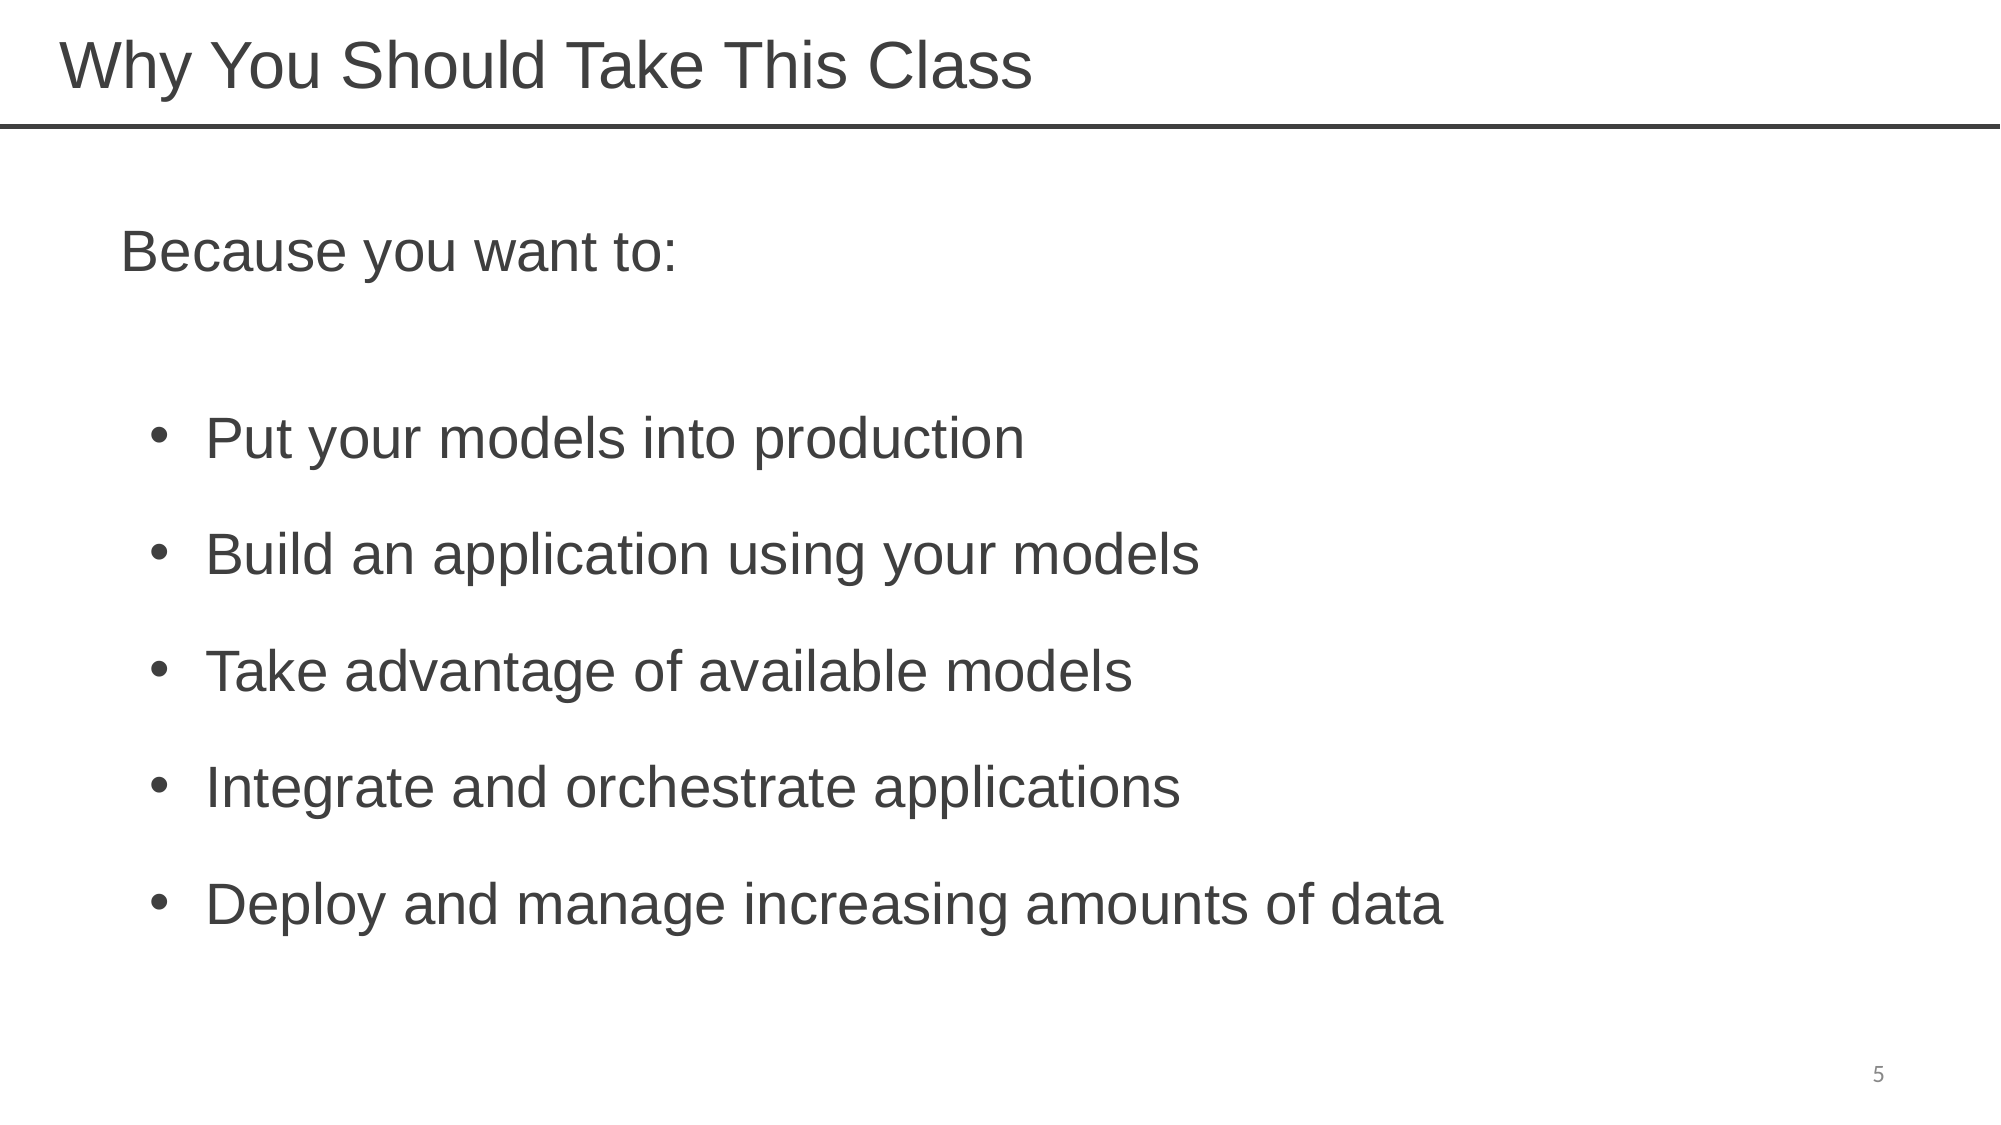

# Why You Should Take This Class
Because you want to:

Put your models into production
Build an application using your models
Take advantage of available models
Integrate and orchestrate applications
Deploy and manage increasing amounts of data

5